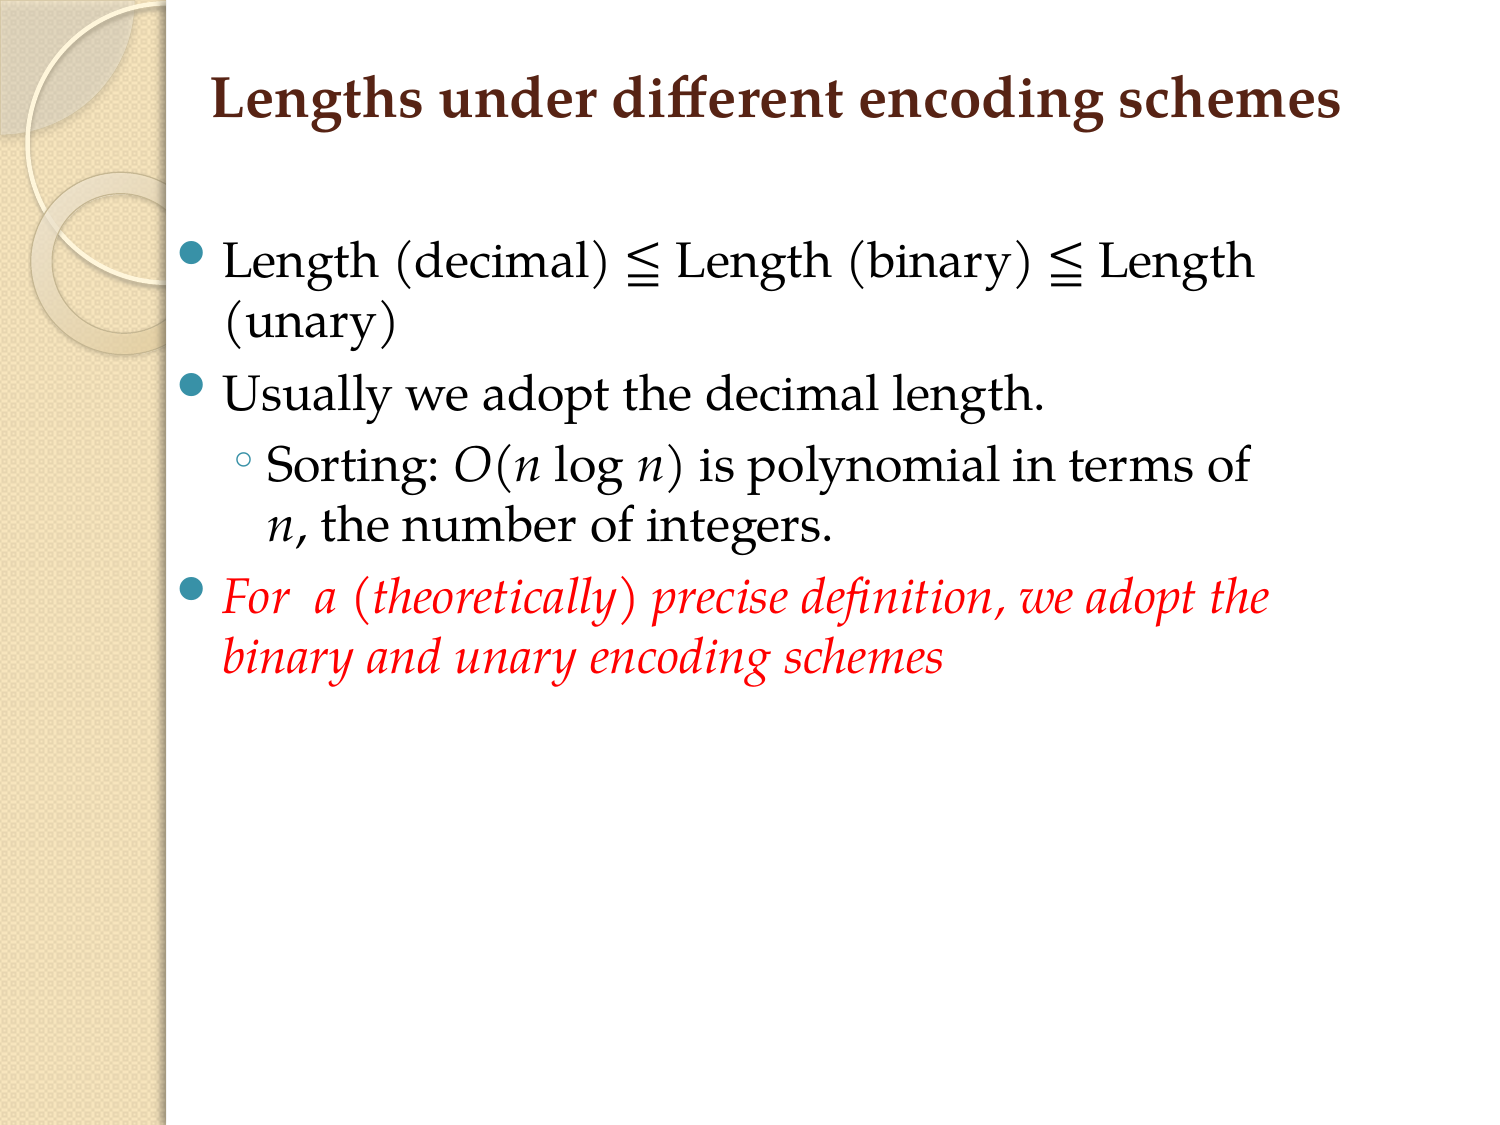

# Lengths under different encoding schemes
Length (decimal) ≦ Length (binary) ≦ Length (unary)
Usually we adopt the decimal length.
Sorting: O(n log n) is polynomial in terms of n, the number of integers.
For  a (theoretically) precise definition, we adopt the binary and unary encoding schemes